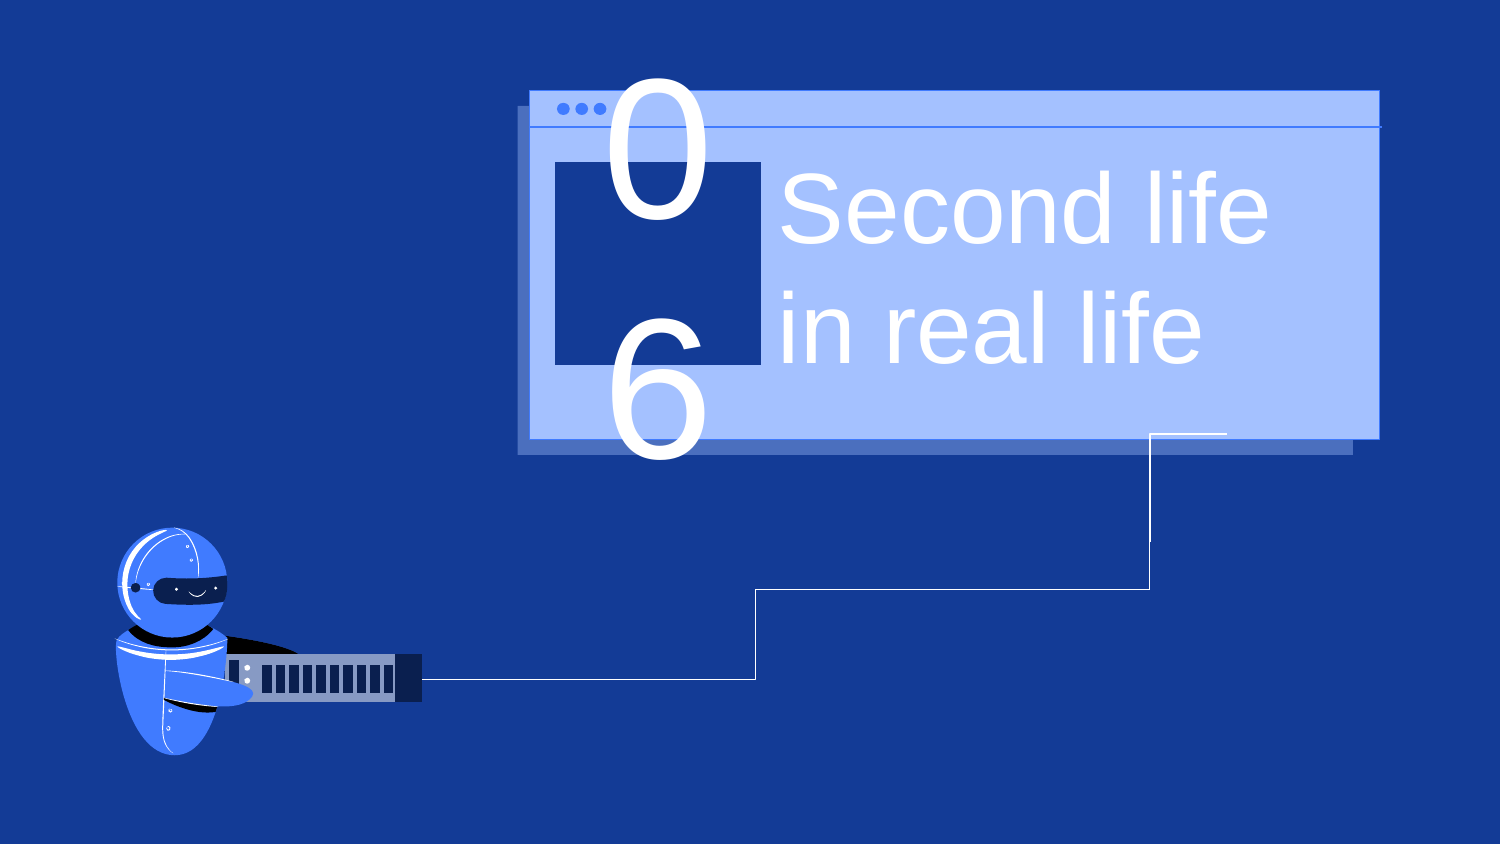

# Second life in real life
06